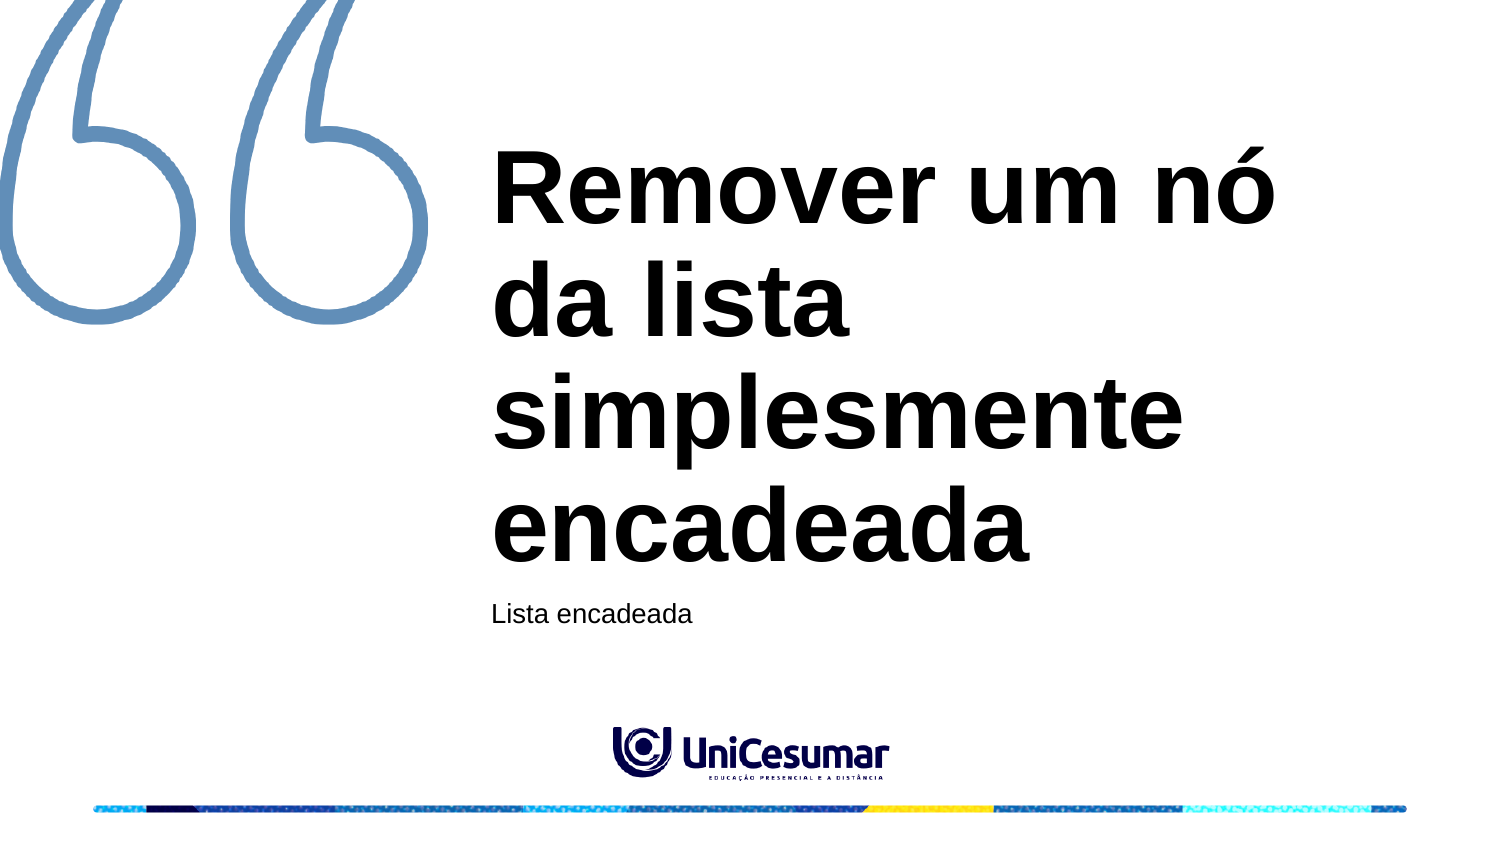

Remover um nó da lista simplesmente encadeada
Lista encadeada